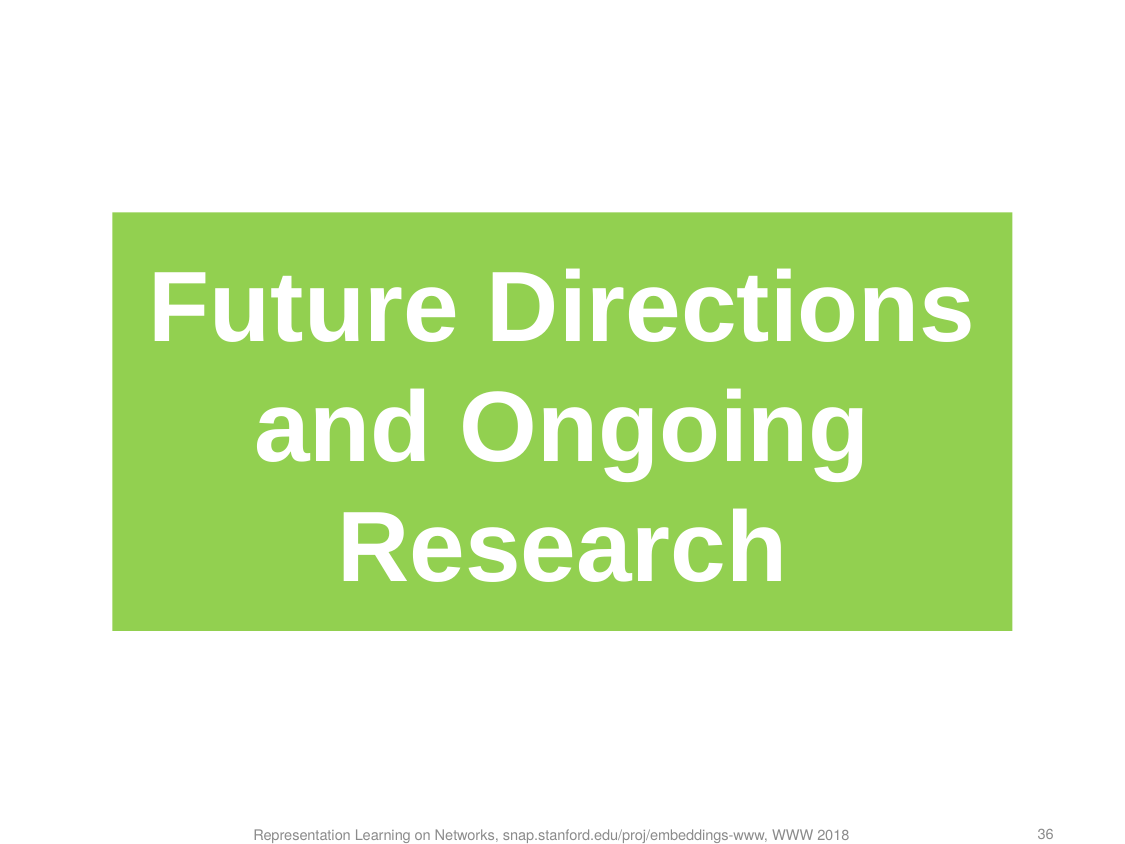

Future Directions and Ongoing Research
36
Representation Learning on Networks, snap.stanford.edu/proj/embeddings-www, WWW 2018